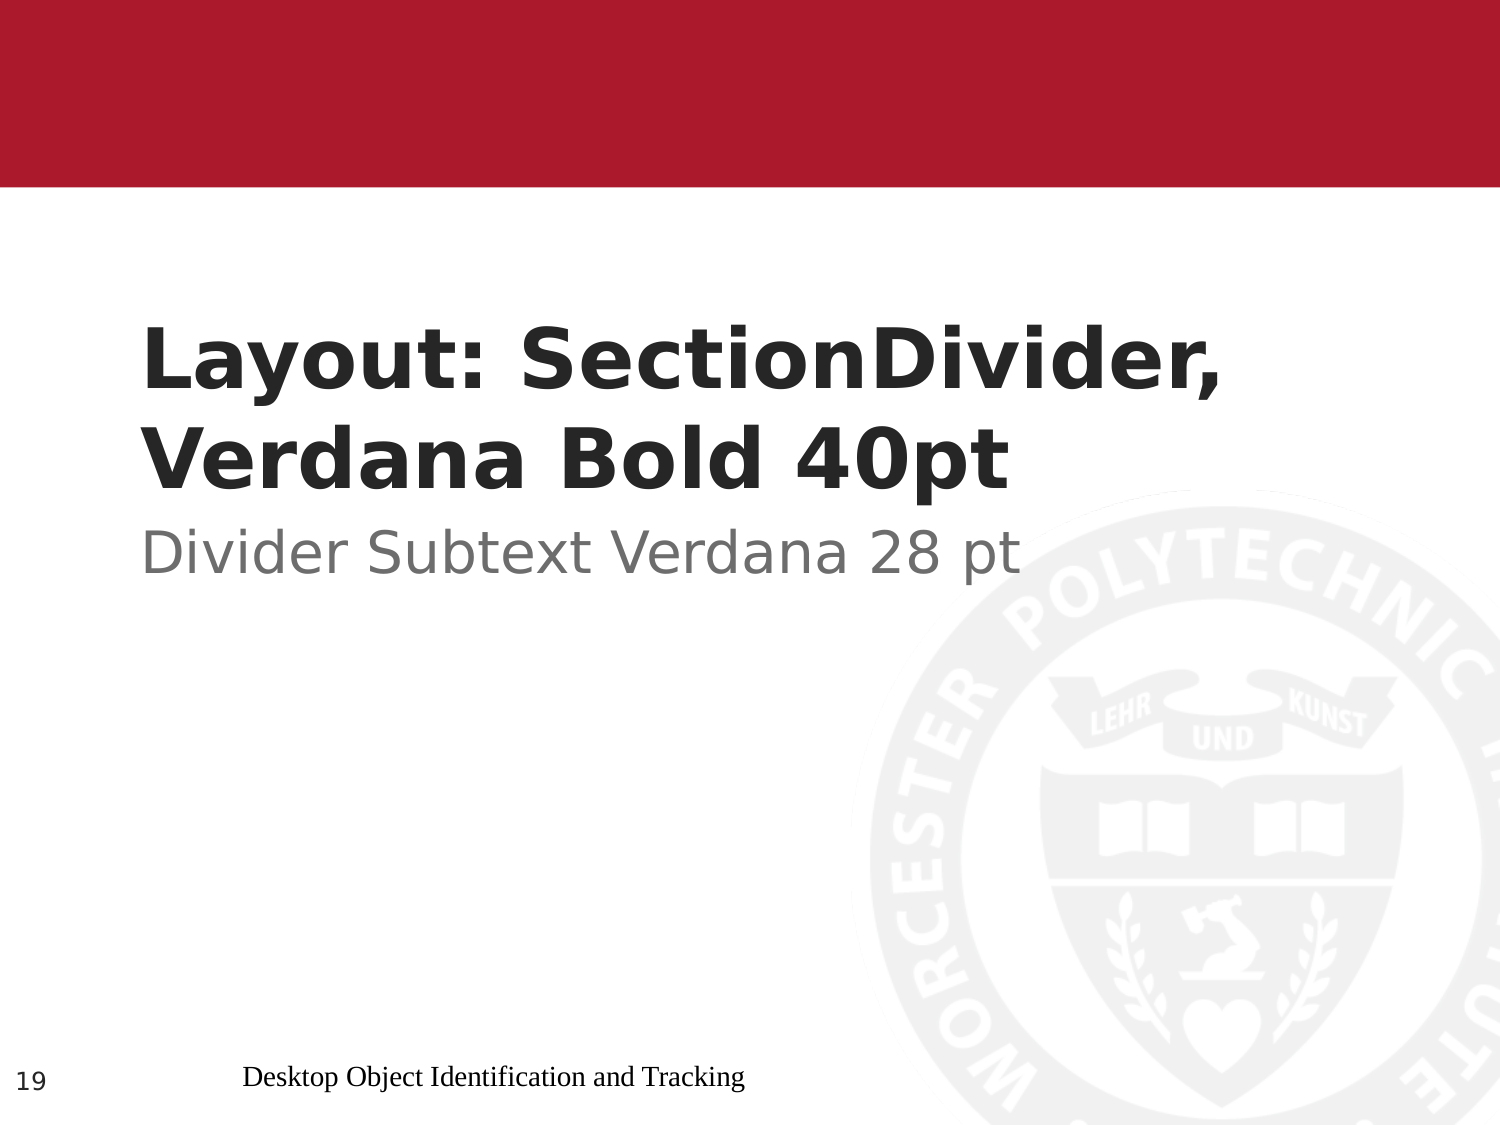

# Layout: SectionDivider, Verdana Bold 40pt
Divider Subtext Verdana 28 pt
19
Desktop Object Identification and Tracking